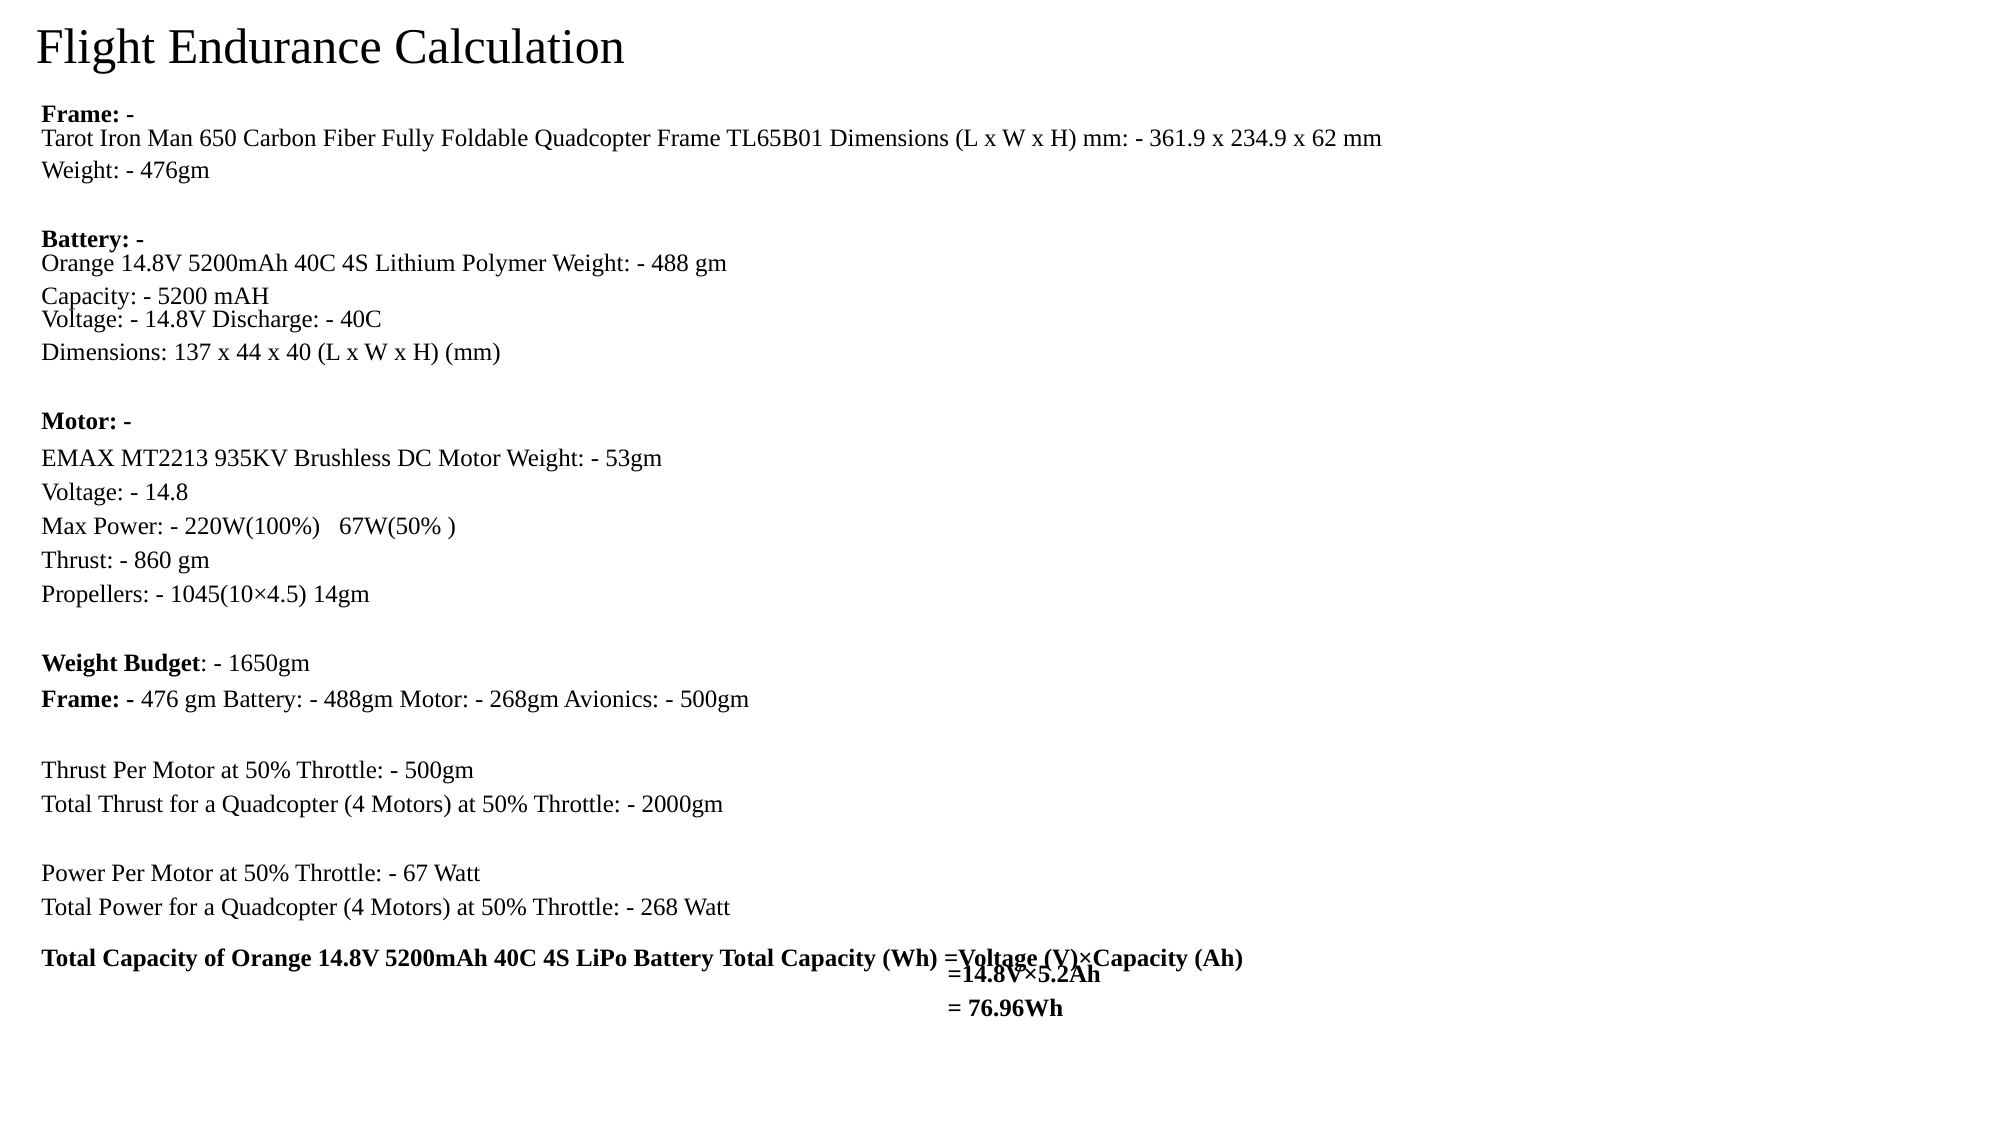

Flight Endurance Calculation
Frame: -
Tarot Iron Man 650 Carbon Fiber Fully Foldable Quadcopter Frame TL65B01 Dimensions (L x W x H) mm: - 361.9 x 234.9 x 62 mm
Weight: - 476gm

Battery: -
Orange 14.8V 5200mAh 40C 4S Lithium Polymer Weight: - 488 gm
Capacity: - 5200 mAH
Voltage: - 14.8V Discharge: - 40C
Dimensions: 137 x 44 x 40 (L x W x H) (mm)

Motor: -
EMAX MT2213 935KV Brushless DC Motor Weight: - 53gm
Voltage: - 14.8
Max Power: - 220W(100%)   67W(50% )
Thrust: - 860 gm
Propellers: - 1045(10×4.5) 14gm

Weight Budget: - 1650gm
Frame: - 476 gm Battery: - 488gm Motor: - 268gm Avionics: - 500gm
Thrust Per Motor at 50% Throttle: - 500gm
Total Thrust for a Quadcopter (4 Motors) at 50% Throttle: - 2000gm

Power Per Motor at 50% Throttle: - 67 Watt
Total Power for a Quadcopter (4 Motors) at 50% Throttle: - 268 Watt
Total Capacity of Orange 14.8V 5200mAh 40C 4S LiPo Battery Total Capacity (Wh) =Voltage (V)×Capacity (Ah)
                                                                                                                                                 =14.8V×5.2Ah
                                                                                                                                                 = 76.96Wh